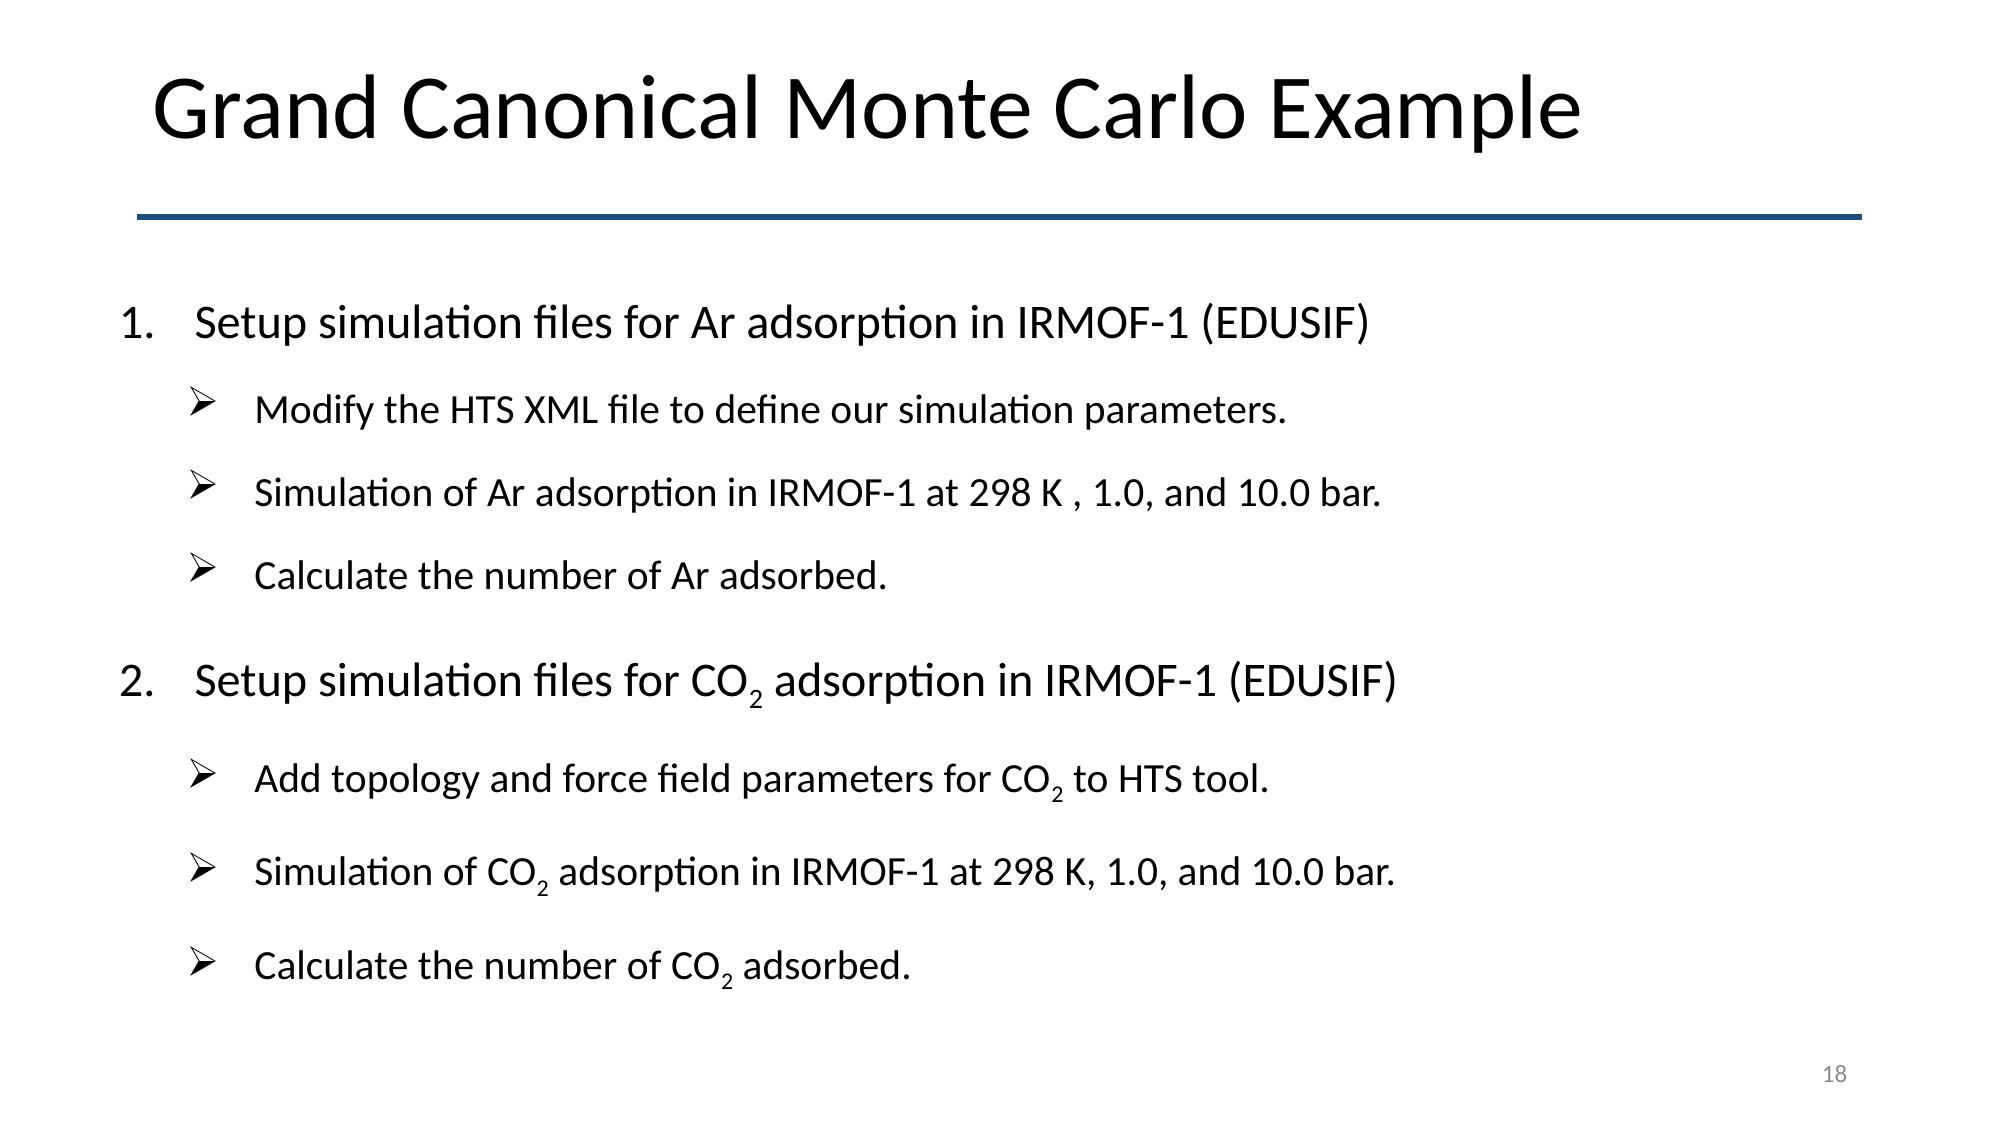

# Grand Canonical Monte Carlo Example
Setup simulation files for Ar adsorption in IRMOF-1 (EDUSIF)
Modify the HTS XML file to define our simulation parameters.
Simulation of Ar adsorption in IRMOF-1 at 298 K , 1.0, and 10.0 bar.
Calculate the number of Ar adsorbed.
Setup simulation files for CO2 adsorption in IRMOF-1 (EDUSIF)
Add topology and force field parameters for CO2 to HTS tool.
Simulation of CO2 adsorption in IRMOF-1 at 298 K, 1.0, and 10.0 bar.
Calculate the number of CO2 adsorbed.
18